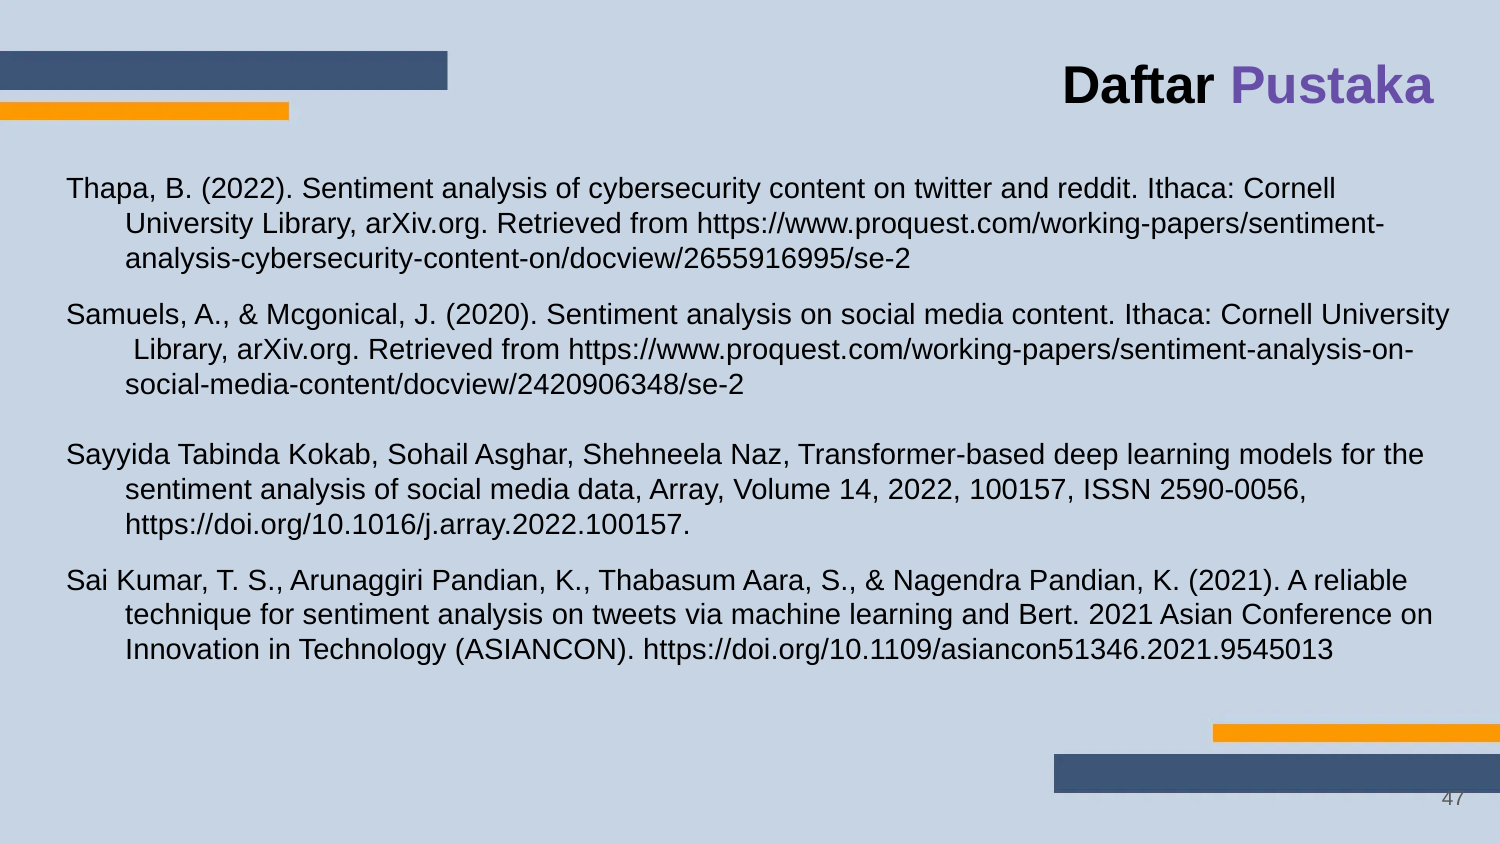

# Daftar Pustaka
Thapa, B. (2022). Sentiment analysis of cybersecurity content on twitter and reddit. Ithaca: Cornell   University Library, arXiv.org. Retrieved from https://www.proquest.com/working-papers/sentiment-
analysis-cybersecurity-content-on/docview/2655916995/se-2
Samuels, A., & Mcgonical, J. (2020). Sentiment analysis on social media content. Ithaca: Cornell University   Library, arXiv.org. Retrieved from https://www.proquest.com/working-papers/sentiment-analysis-on-
social-media-content/docview/2420906348/se-2

Sayyida Tabinda Kokab, Sohail Asghar, Shehneela Naz, Transformer-based deep learning models for the sentiment analysis of social media data, Array, Volume 14, 2022, 100157, ISSN 2590-0056, https://doi.org/10.1016/j.array.2022.100157.
Sai Kumar, T. S., Arunaggiri Pandian, K., Thabasum Aara, S., & Nagendra Pandian, K. (2021). A reliable technique for sentiment analysis on tweets via machine learning and Bert. 2021 Asian Conference on Innovation in Technology (ASIANCON). https://doi.org/10.1109/asiancon51346.2021.9545013

47